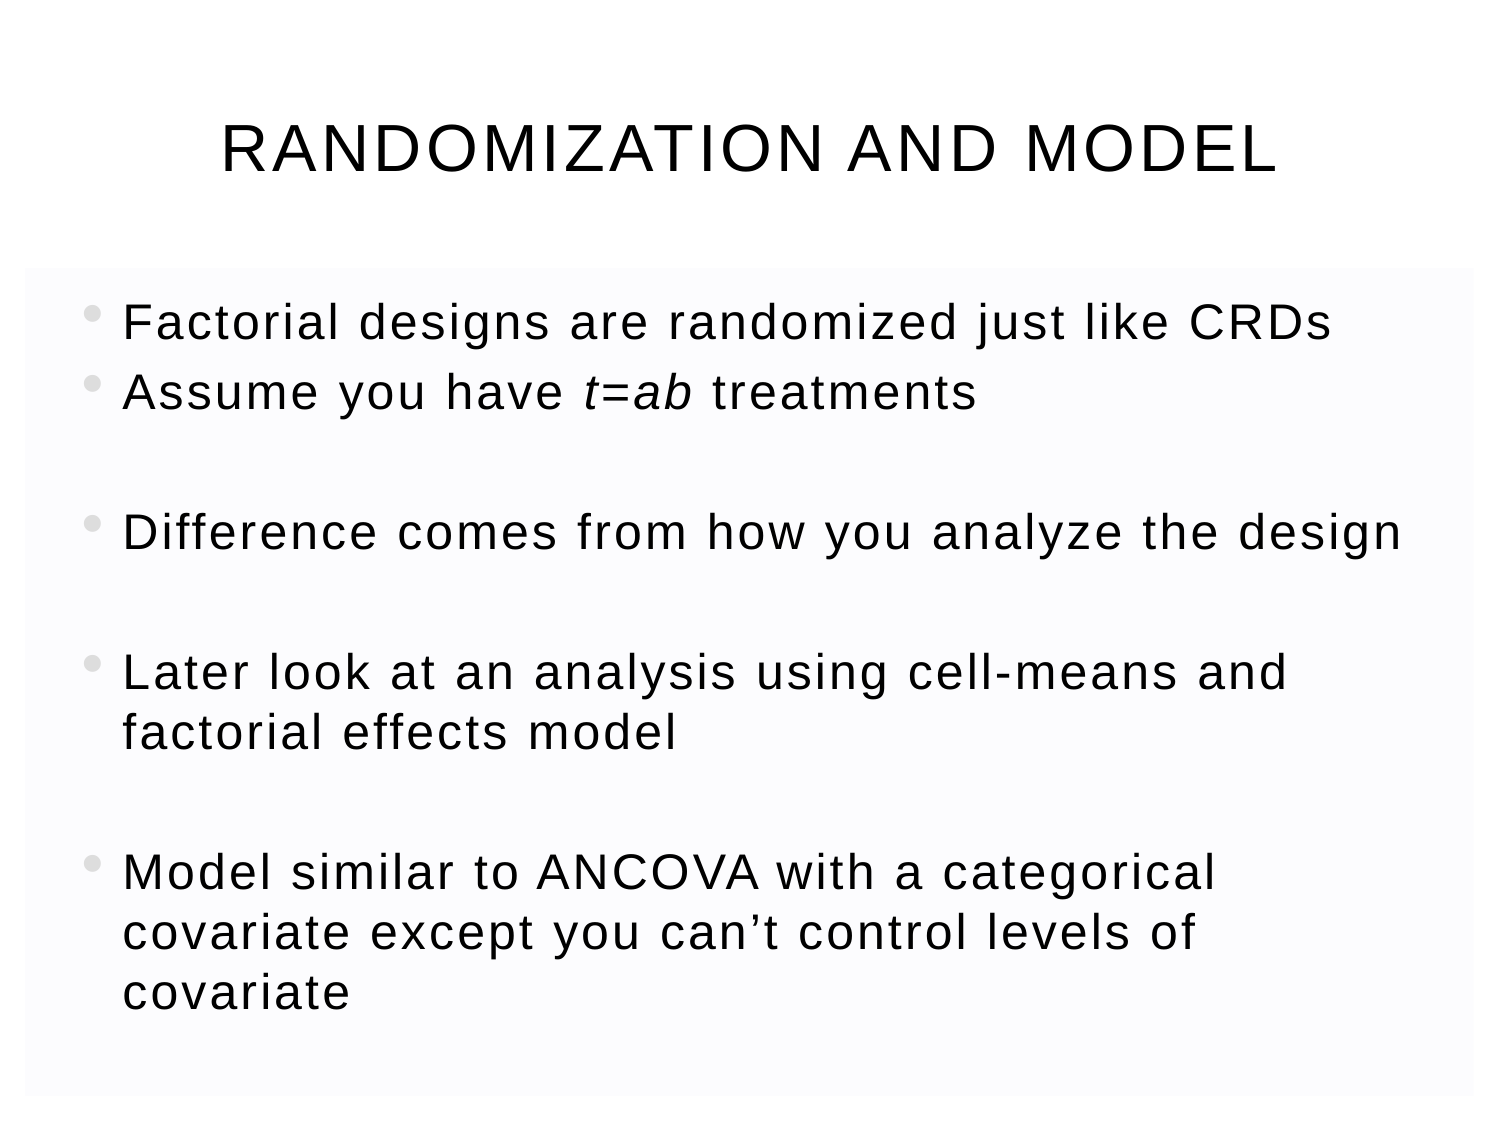

# RANDOMIZATION AND MODEL
Factorial designs are randomized just like CRDs
Assume you have t=ab treatments

Difference comes from how you analyze the design

Later look at an analysis using cell-means and factorial effects model

Model similar to ANCOVA with a categorical covariate except you can’t control levels of covariate